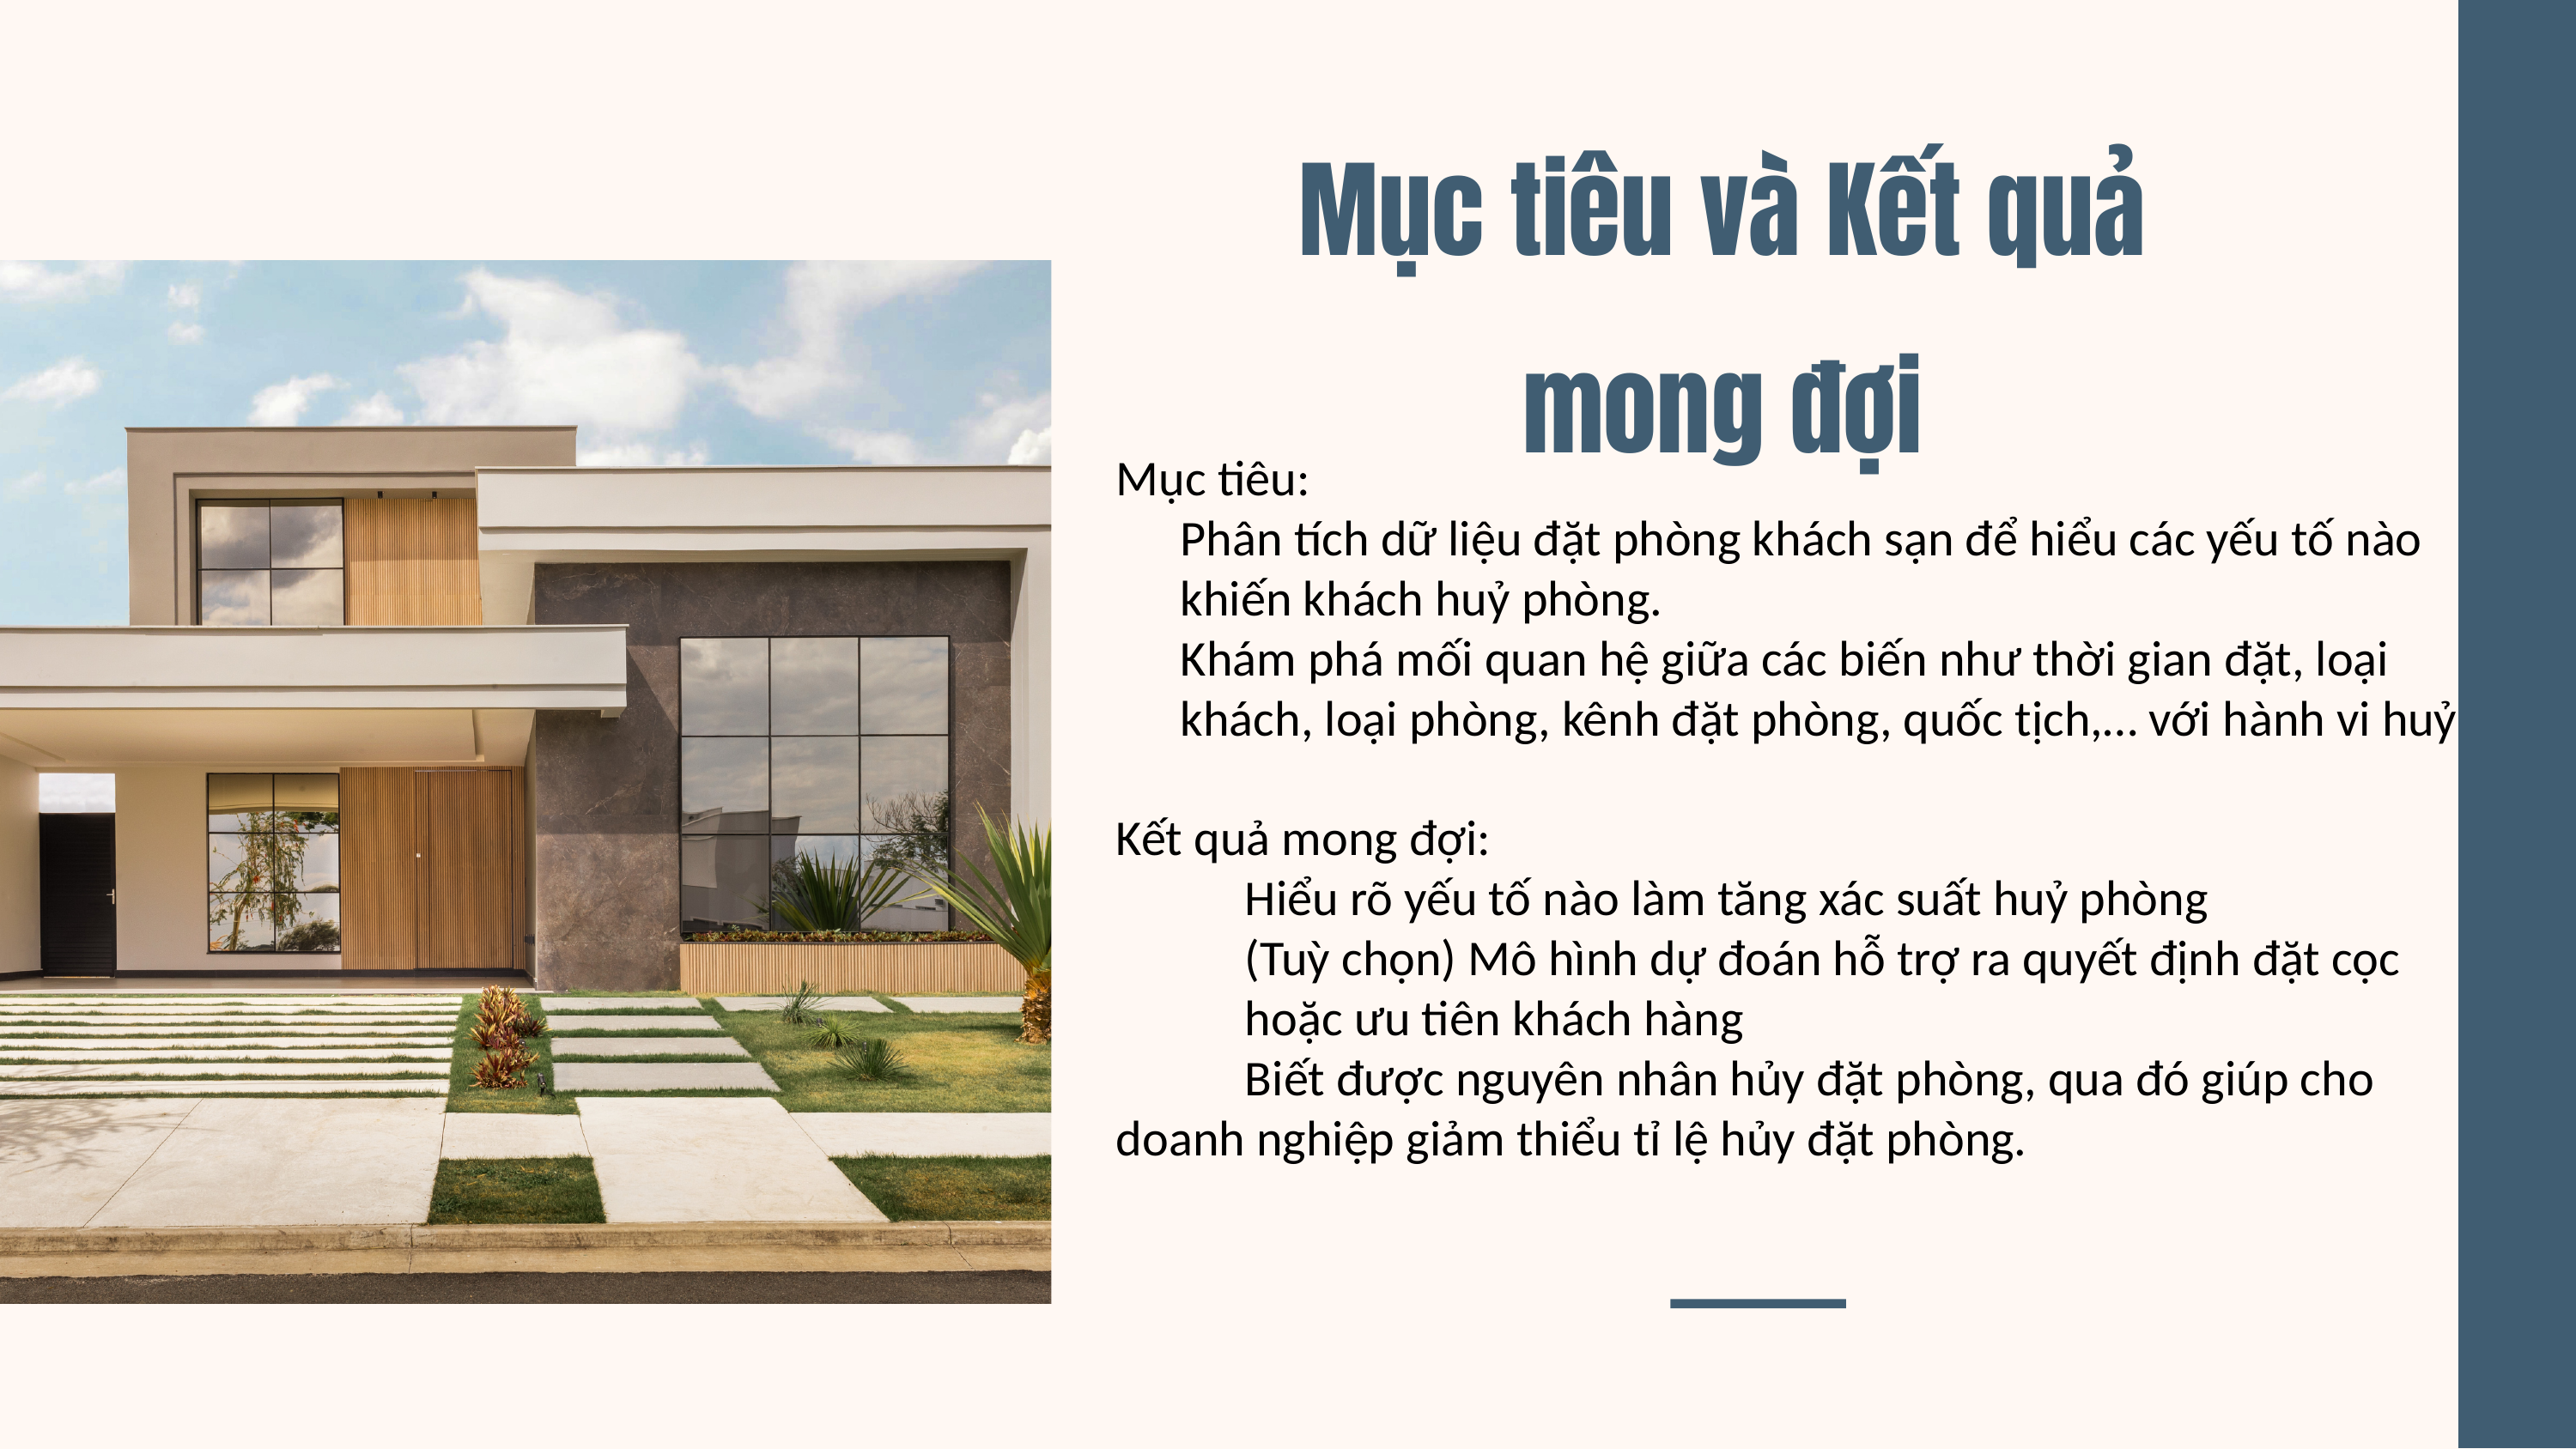

Mục tiêu và Kết quả mong đợi

Mục tiêu:
Phân tích dữ liệu đặt phòng khách sạn để hiểu các yếu tố nào khiến khách huỷ phòng.
Khám phá mối quan hệ giữa các biến như thời gian đặt, loại khách, loại phòng, kênh đặt phòng, quốc tịch,… với hành vi huỷ

Kết quả mong đợi:
	Hiểu rõ yếu tố nào làm tăng xác suất huỷ phòng
 	(Tuỳ chọn) Mô hình dự đoán hỗ trợ ra quyết định đặt cọc 	hoặc ưu tiên khách hàng
	Biết được nguyên nhân hủy đặt phòng, qua đó giúp cho 	doanh nghiệp giảm thiểu tỉ lệ hủy đặt phòng.